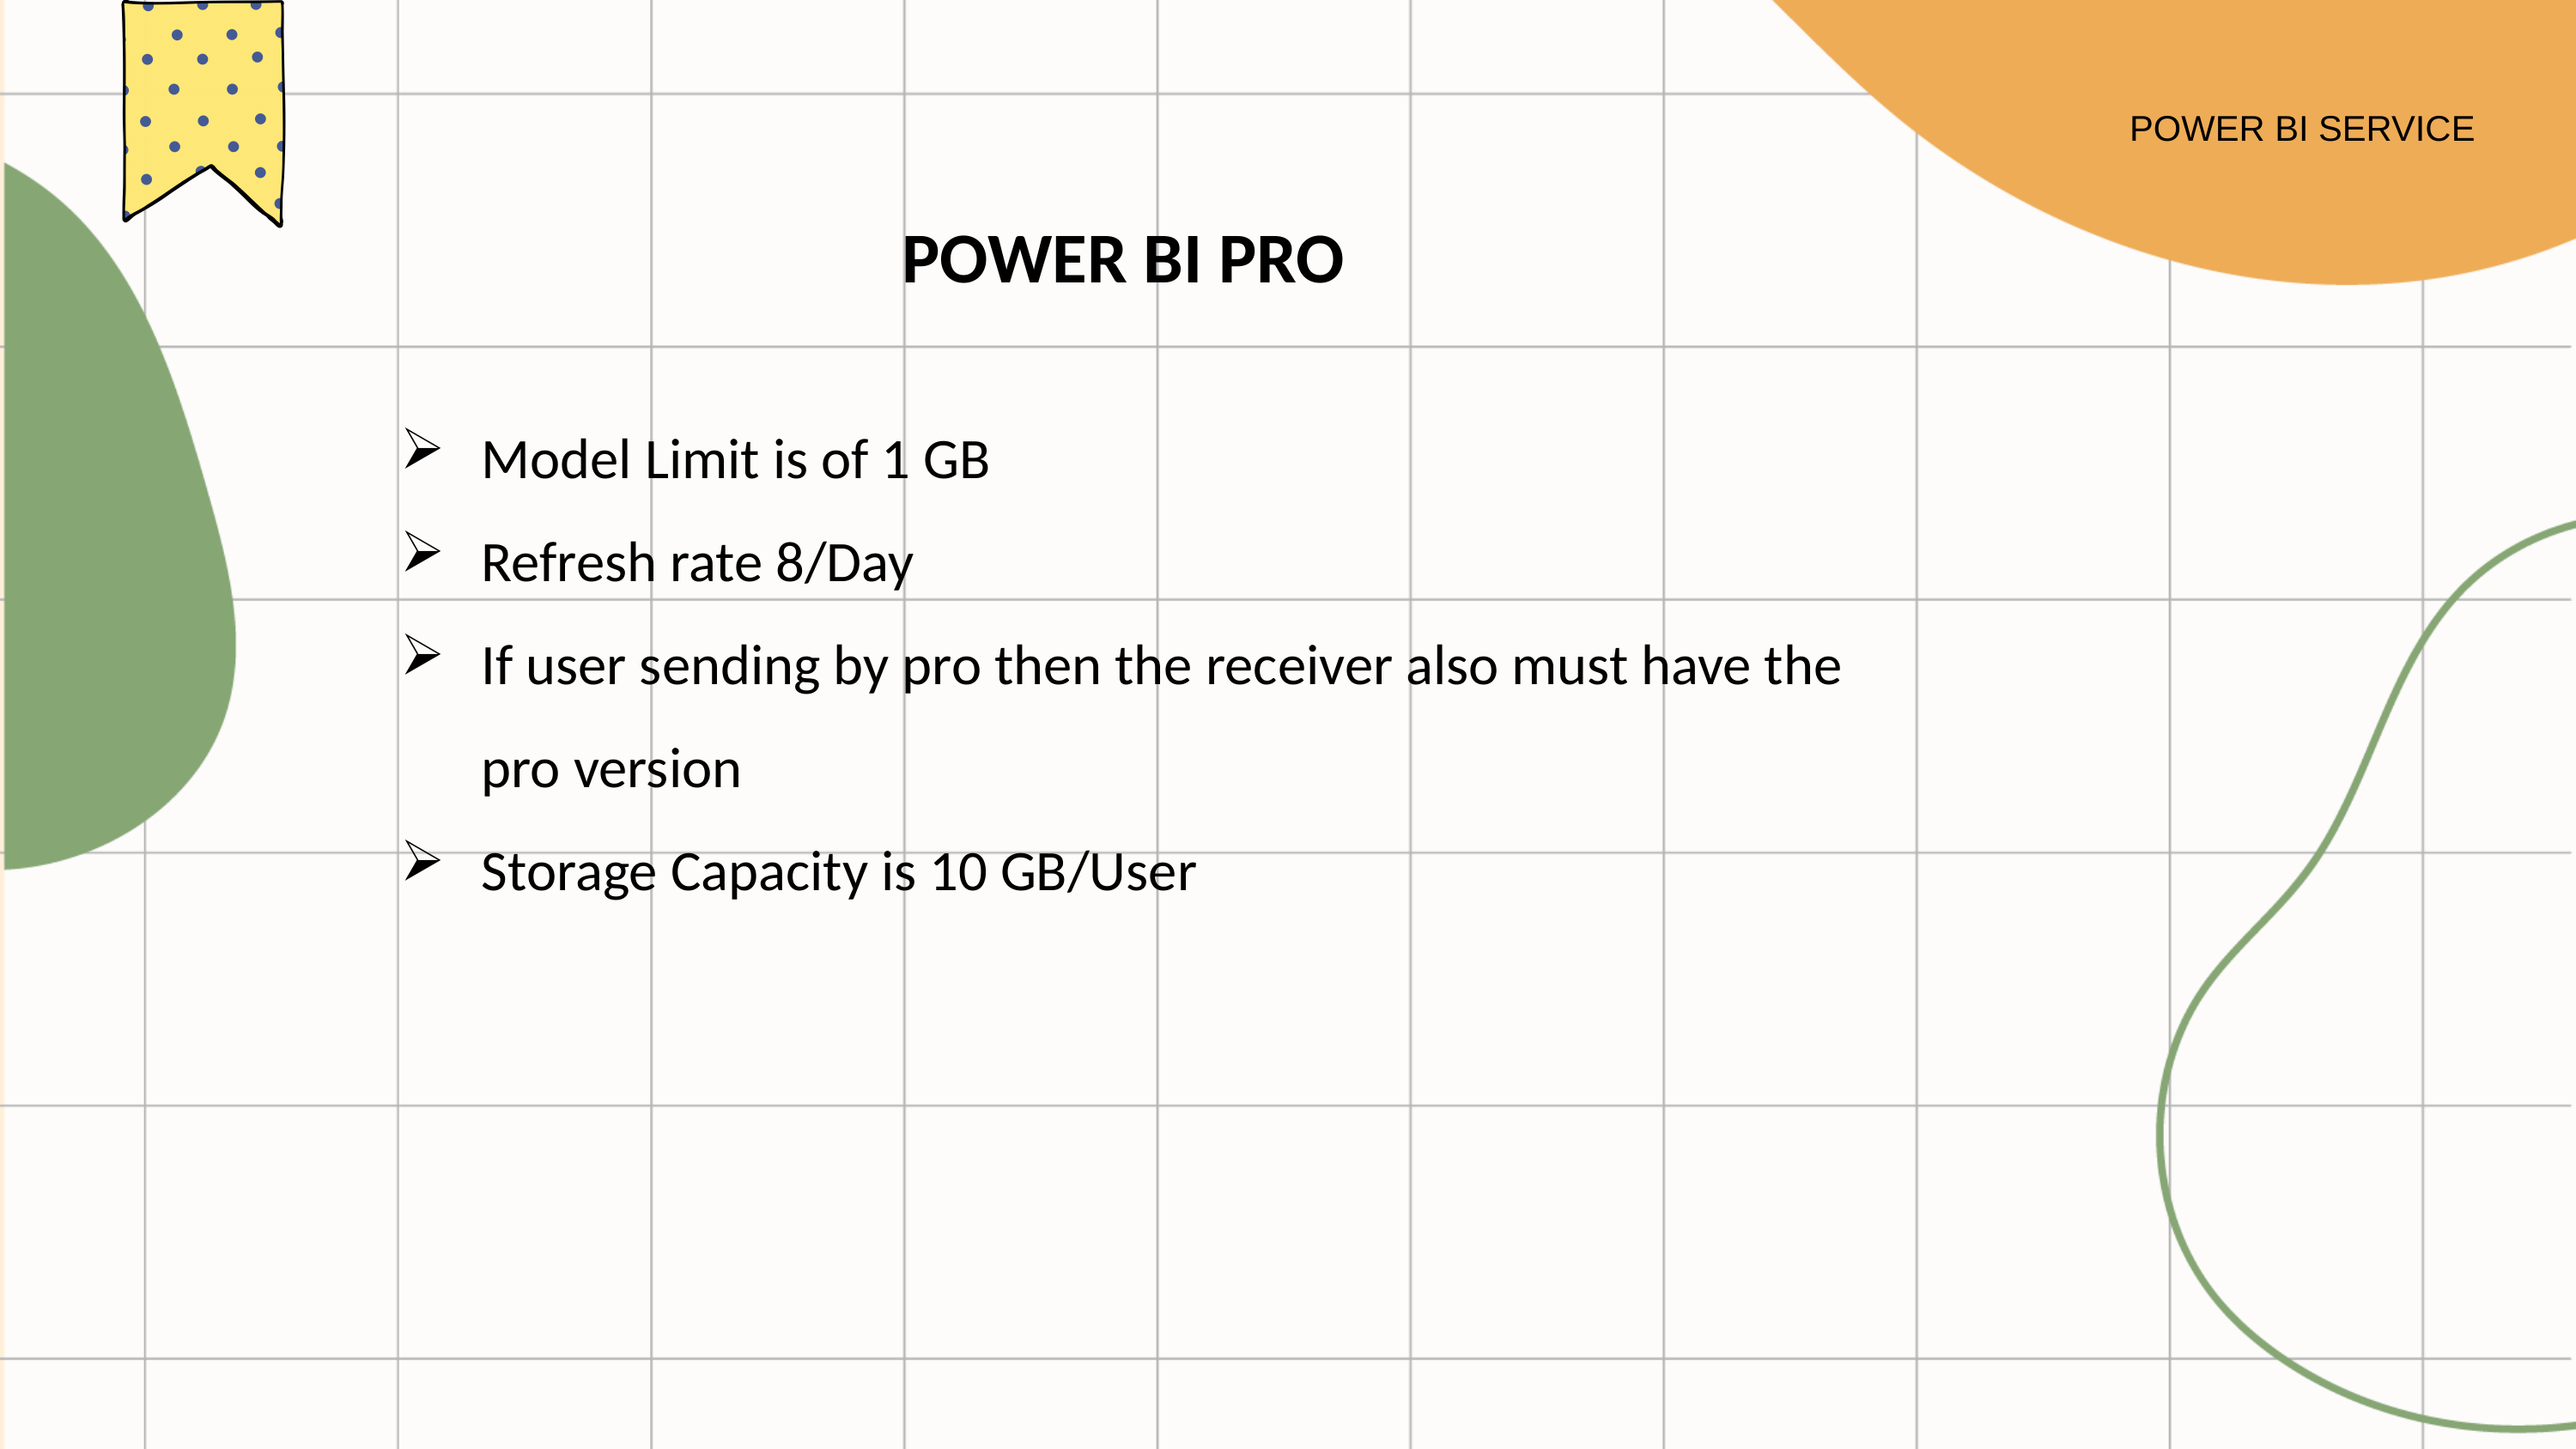

POWER BI PRO

Model Limit is of 1 GB
Refresh rate 8/Day
If user sending by pro then the receiver also must have the pro version
Storage Capacity is 10 GB/User

POWER BI SERVICE